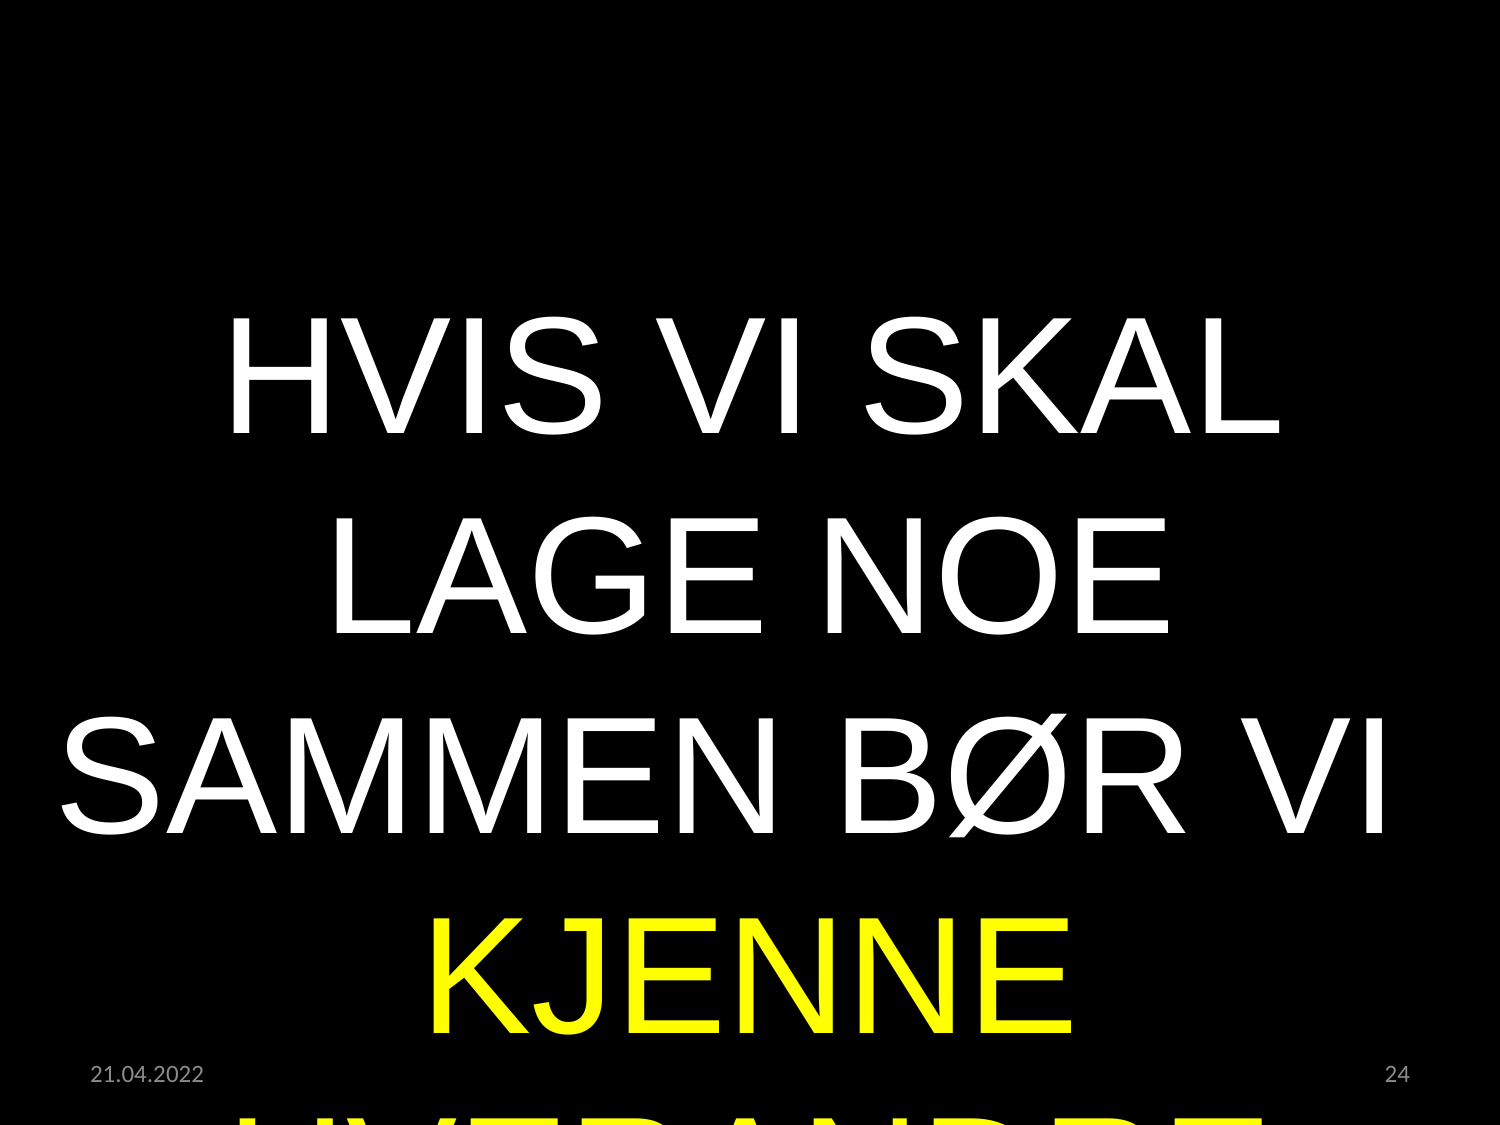

HVIS VI SKAL LAGE NOE SAMMEN BØR VI
KJENNE HVERANDRE
21.04.2022
24